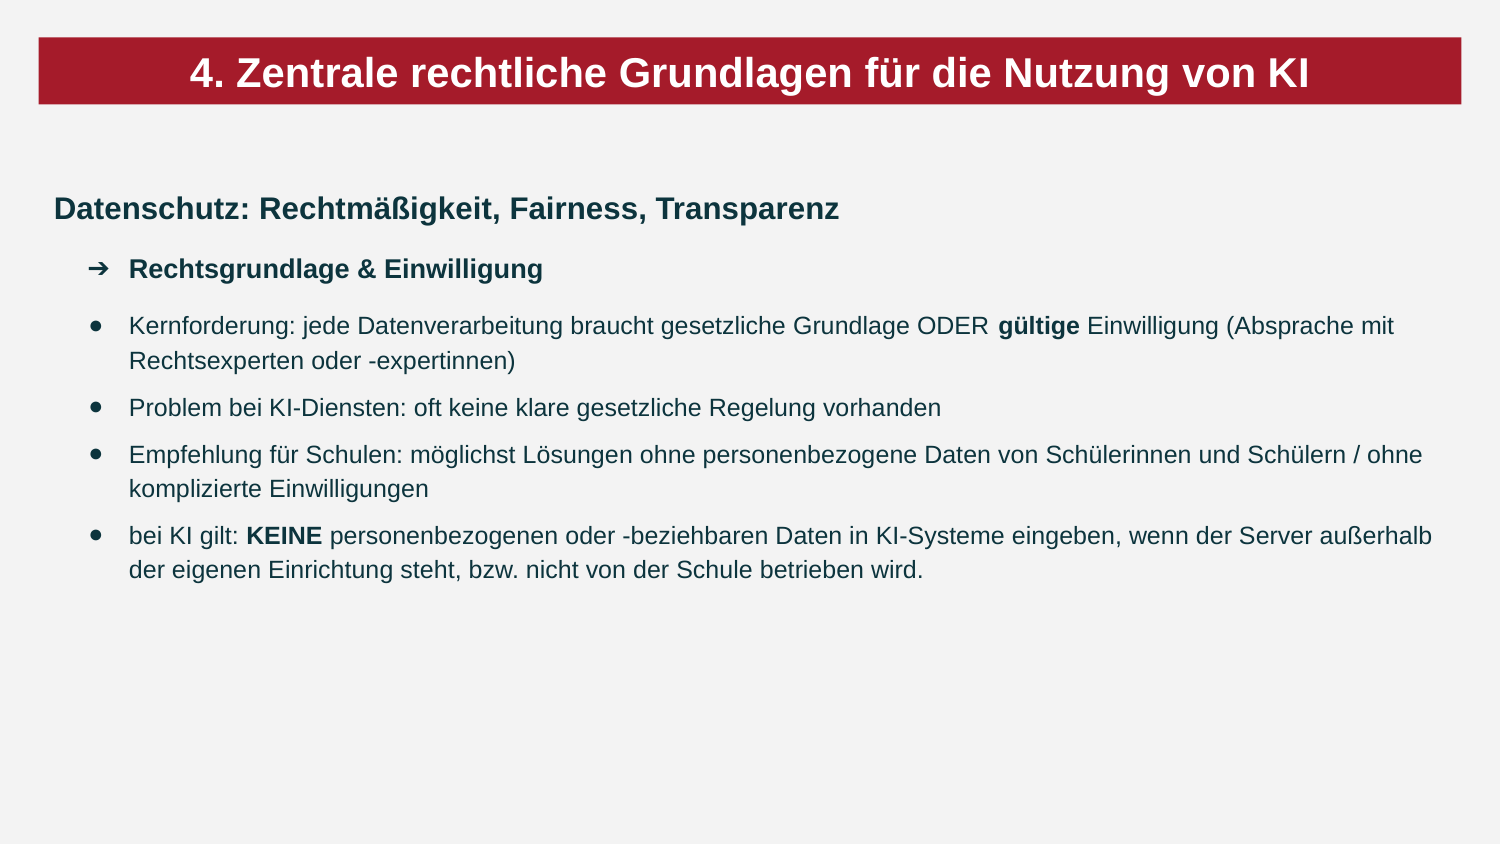

4. Zentrale rechtliche Grundlagen für die Nutzung von KI
Datenschutz: Rechtmäßigkeit, Fairness, Transparenz
Rechtsgrundlage & Einwilligung
Kernforderung: jede Datenverarbeitung braucht gesetzliche Grundlage ODER gültige Einwilligung (Absprache mit Rechtsexperten oder -expertinnen)
Problem bei KI-Diensten: oft keine klare gesetzliche Regelung vorhanden
Empfehlung für Schulen: möglichst Lösungen ohne personenbezogene Daten von Schülerinnen und Schülern / ohne komplizierte Einwilligungen
bei KI gilt: KEINE personenbezogenen oder -beziehbaren Daten in KI-Systeme eingeben, wenn der Server außerhalb der eigenen Einrichtung steht, bzw. nicht von der Schule betrieben wird.